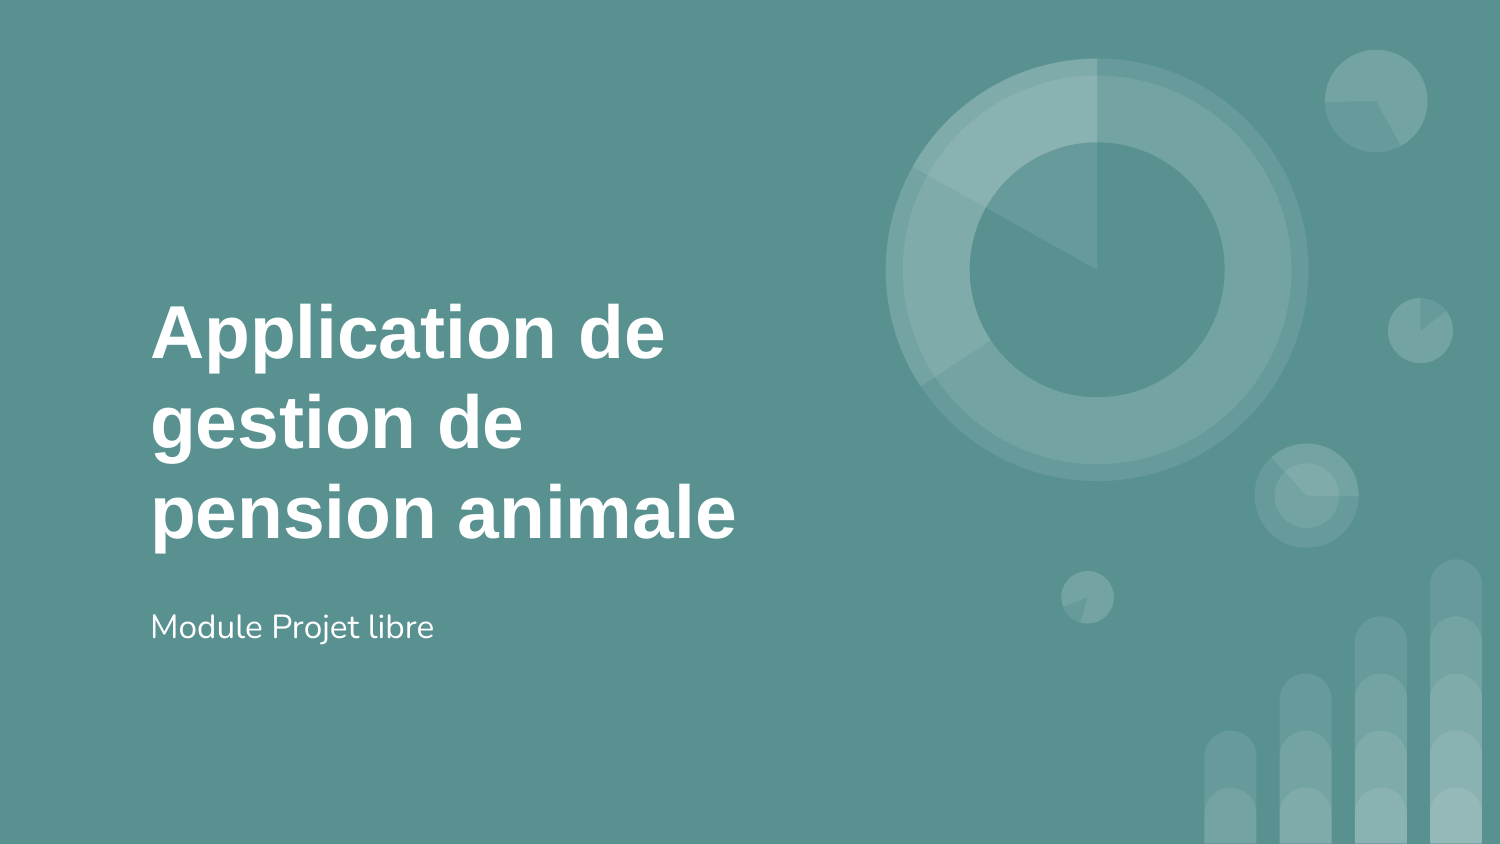

# Application de gestion de pension animale
Module Projet libre